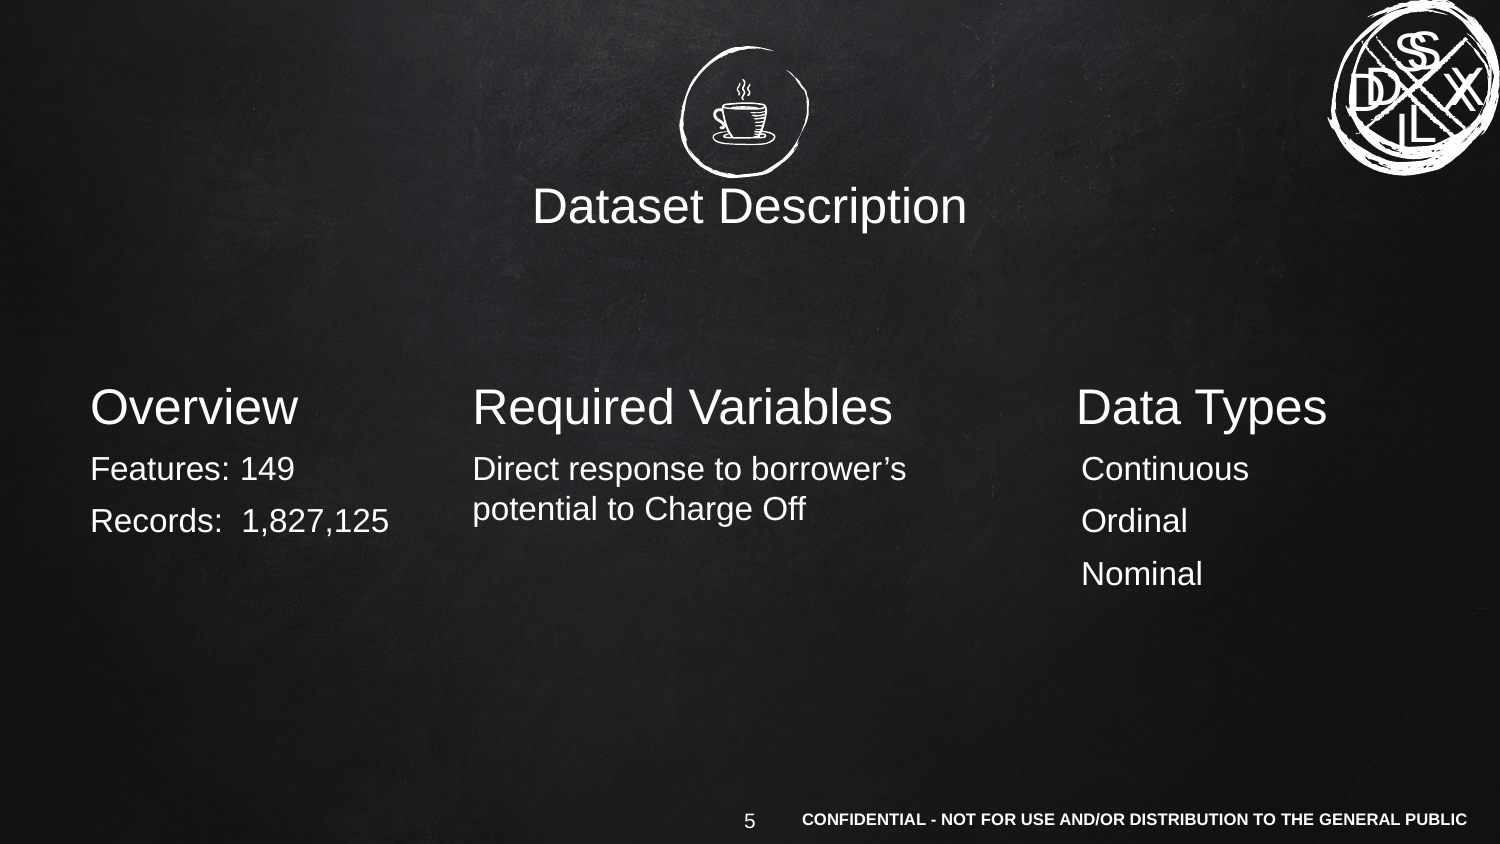

S
D
X
L

# Dataset Description
Overview
Features: 149
Records:  1,827,125
Required Variables
Direct response to borrower’s potential to Charge Off
     Data Types
Continuous
Ordinal
Nominal
5